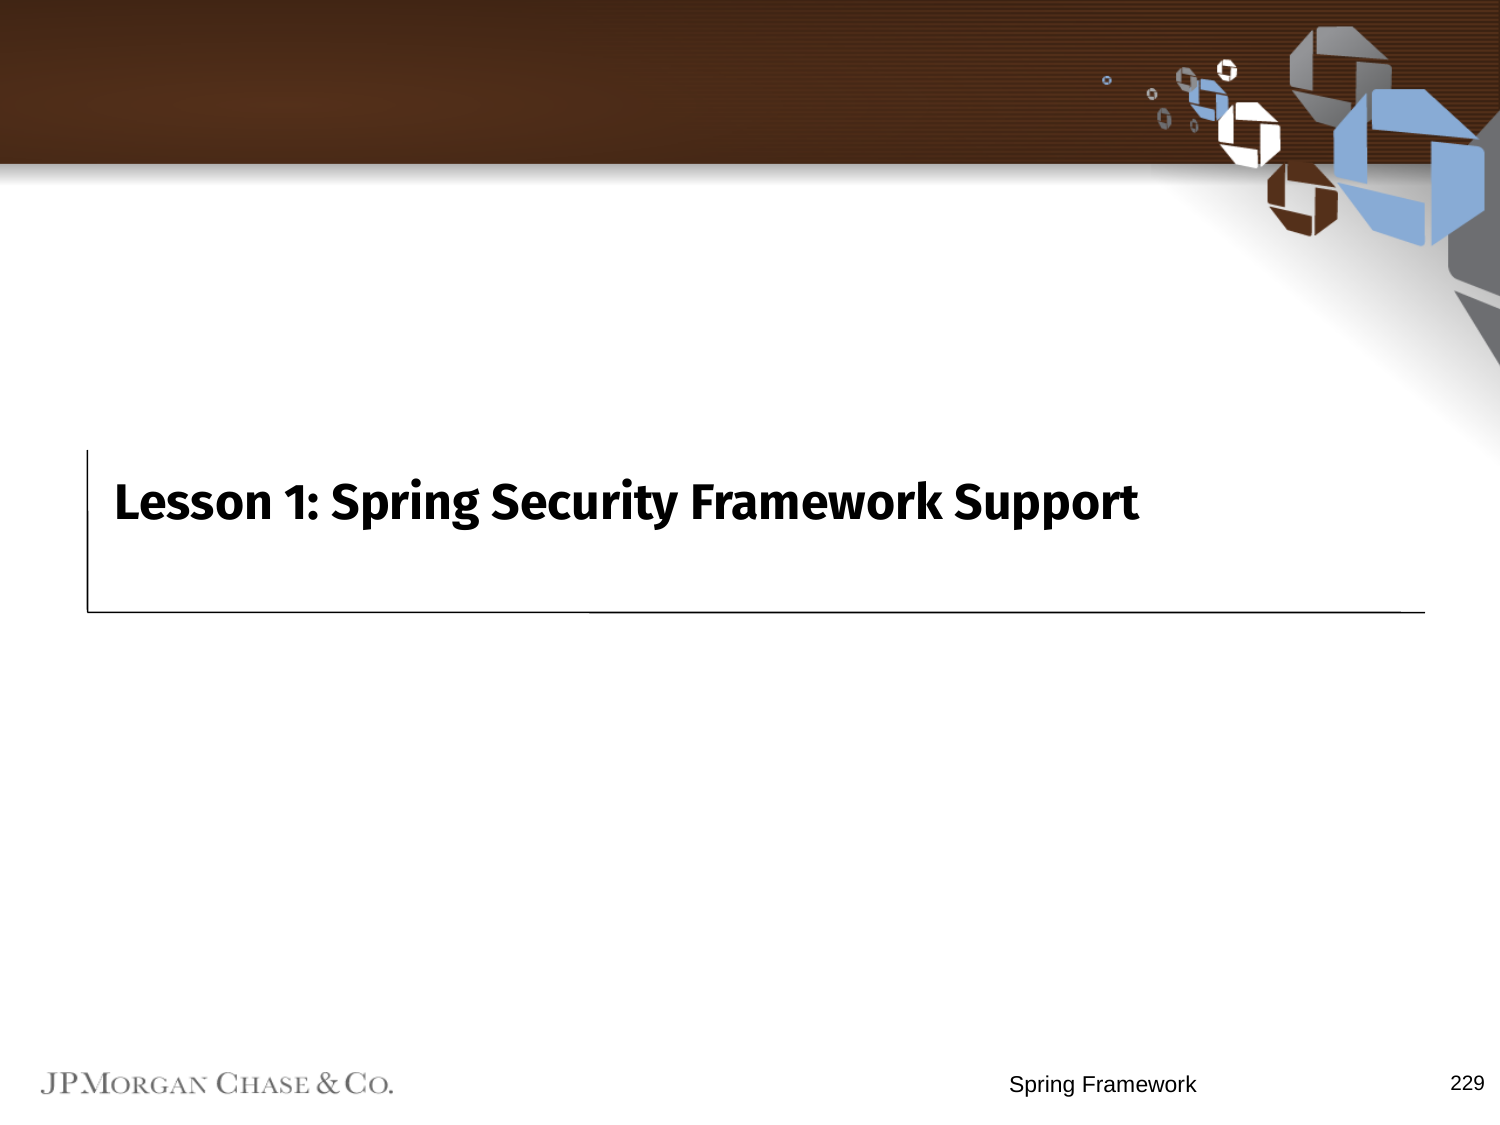

# Lesson 1: Spring Security Framework Support

Spring Framework
229